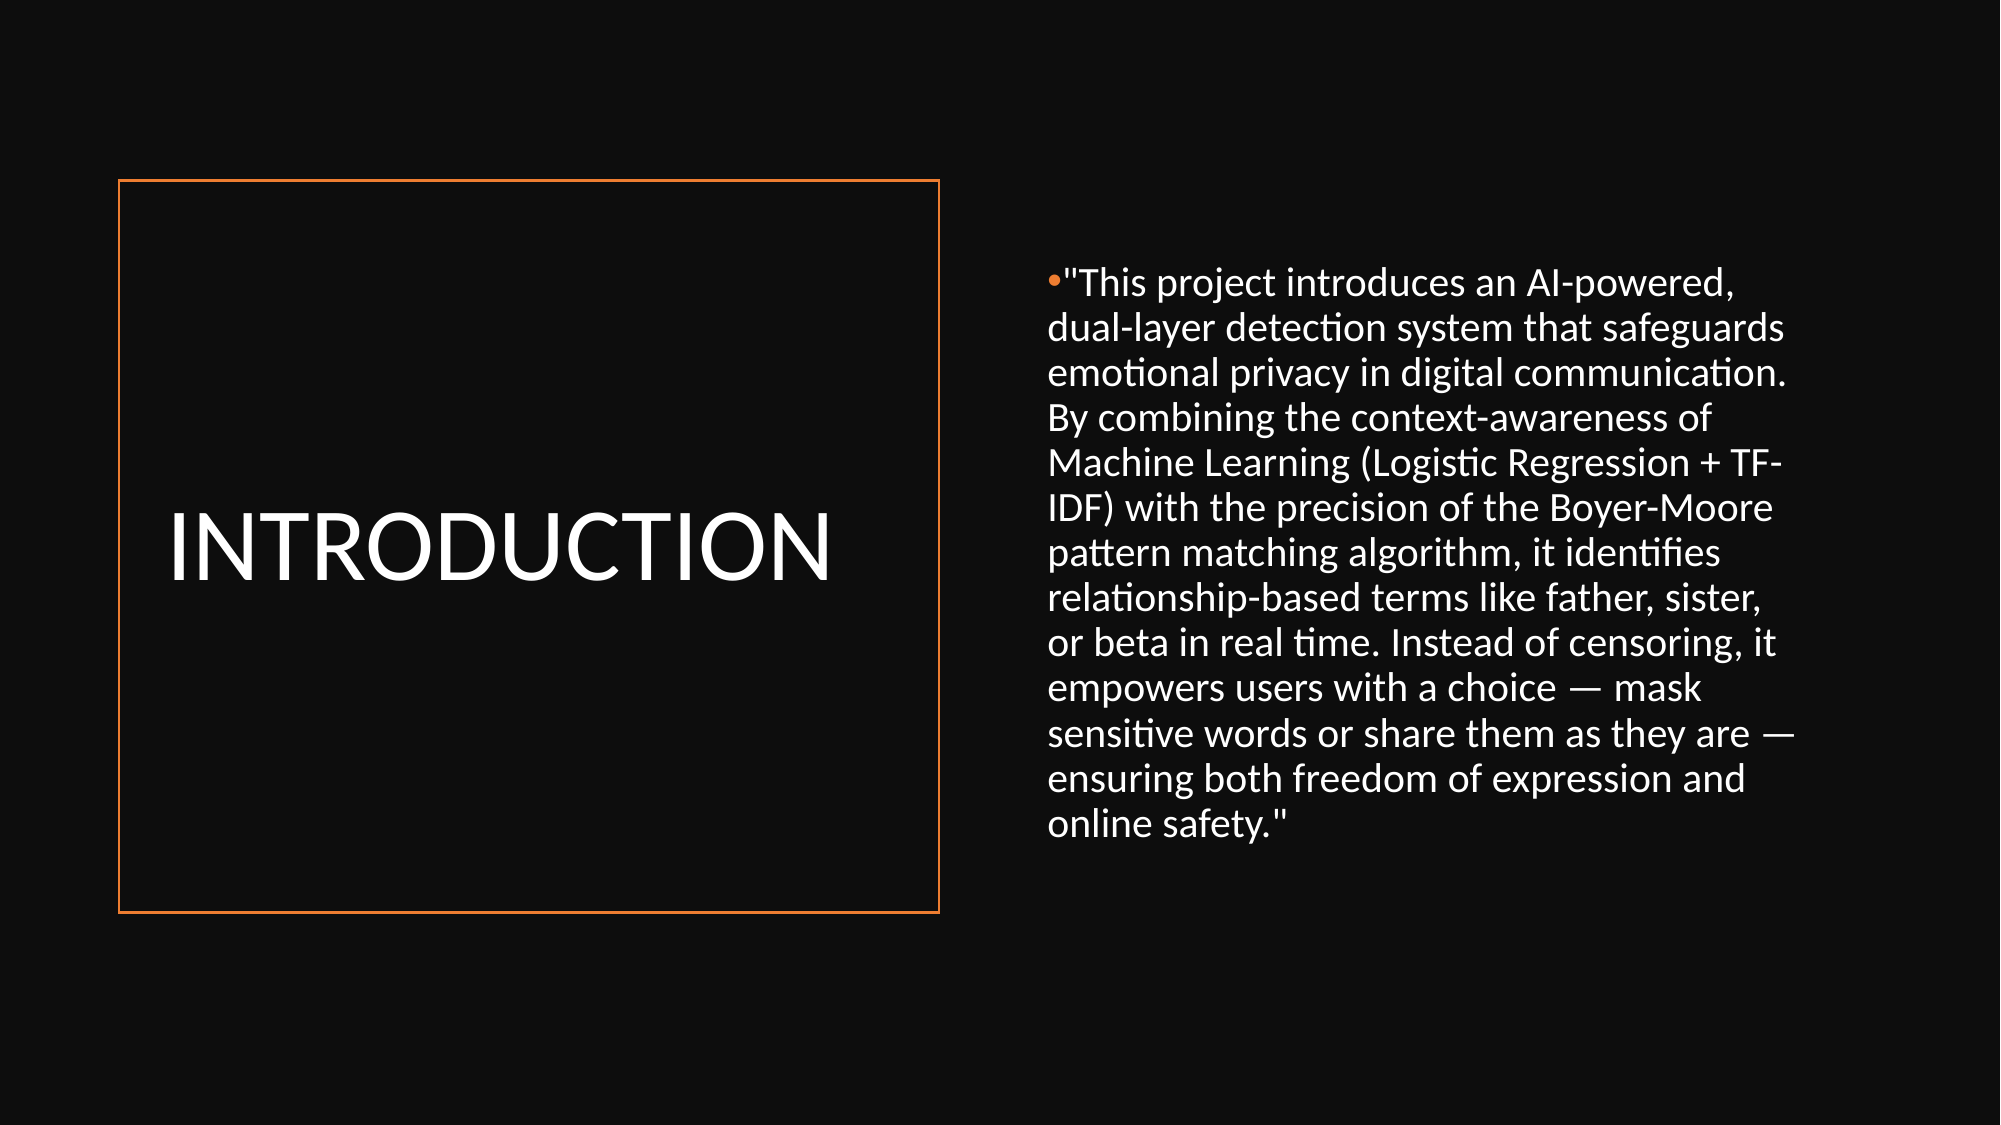

"This project introduces an AI-powered, dual-layer detection system that safeguards emotional privacy in digital communication. By combining the context-awareness of Machine Learning (Logistic Regression + TF-IDF) with the precision of the Boyer-Moore pattern matching algorithm, it identifies relationship-based terms like father, sister, or beta in real time. Instead of censoring, it empowers users with a choice — mask sensitive words or share them as they are — ensuring both freedom of expression and online safety."

# INTRODUCTION